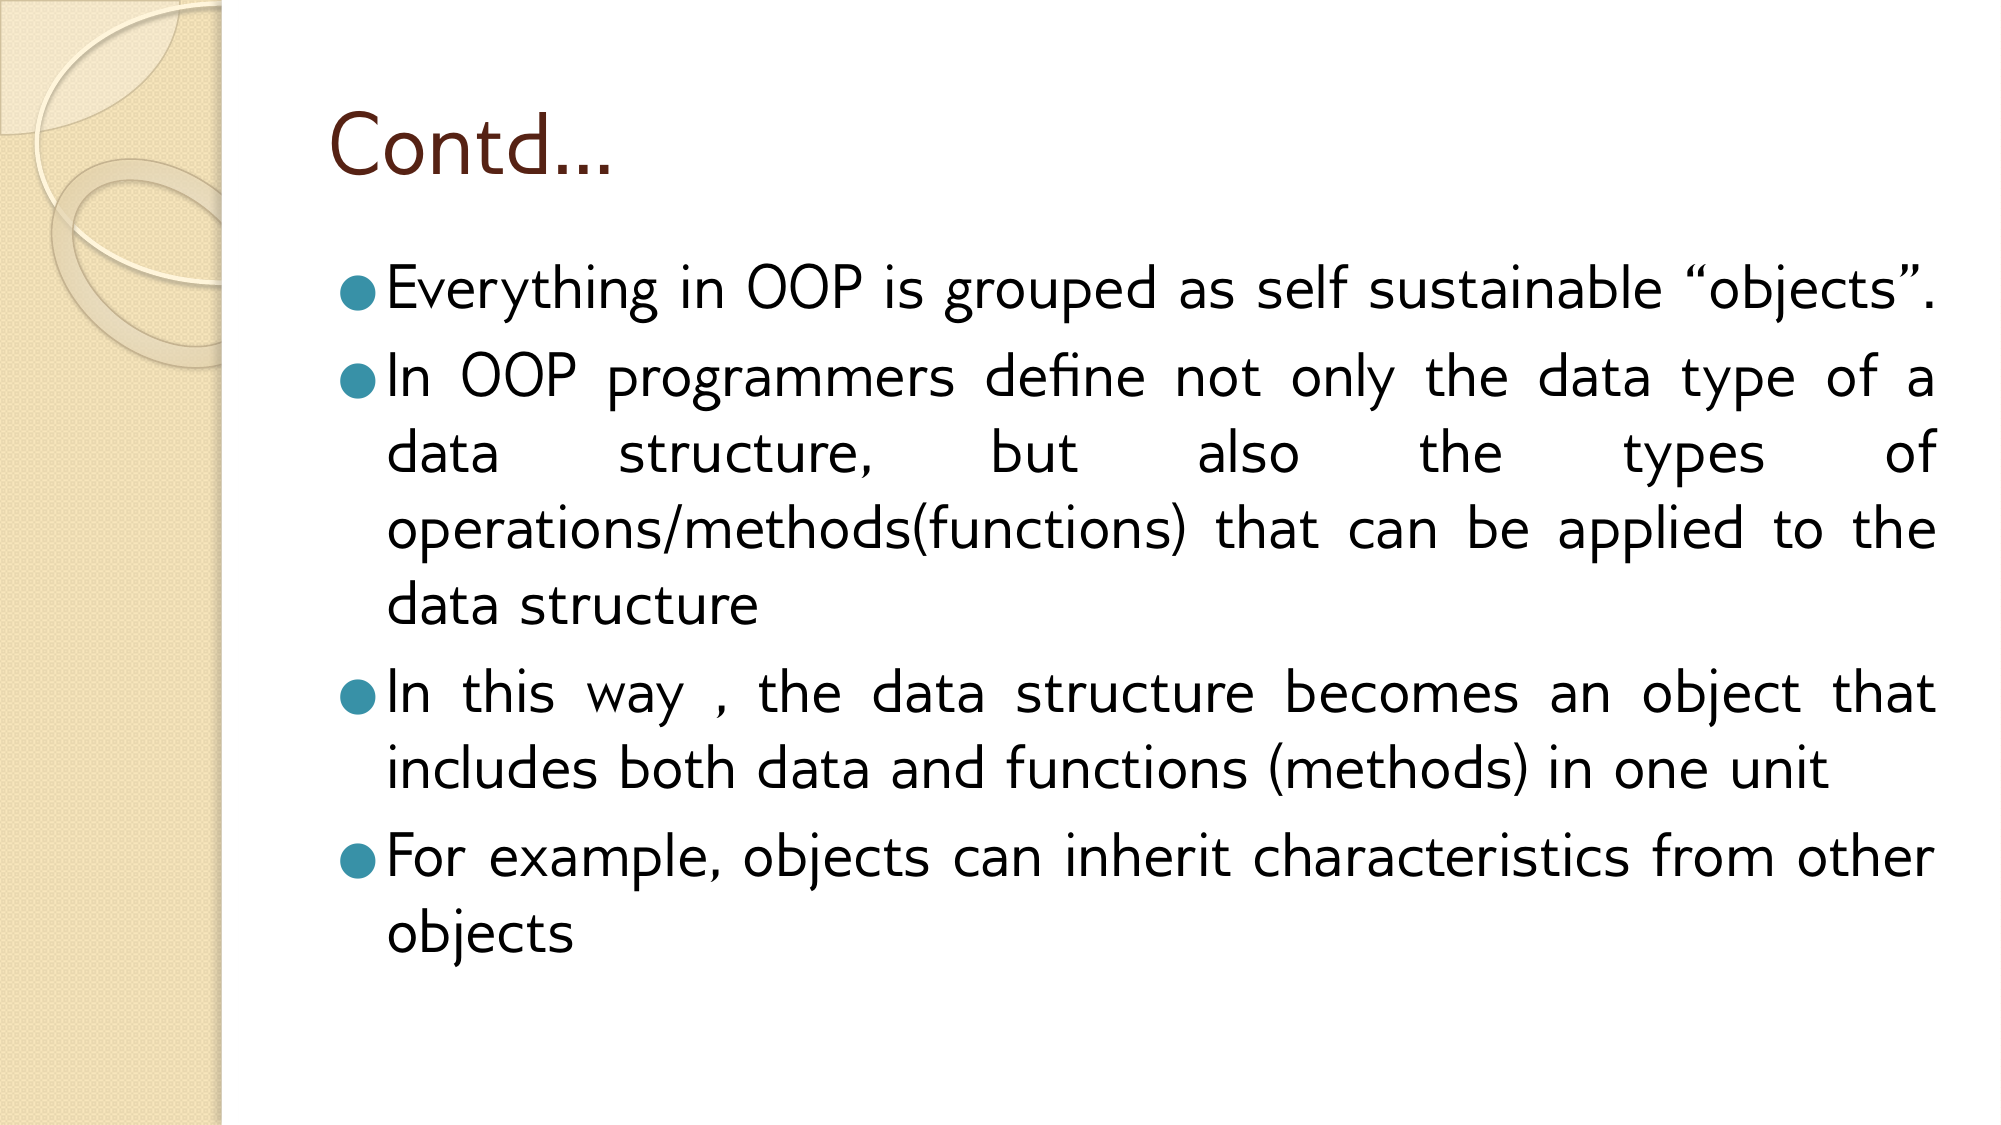

# Contd…
Everything in OOP is grouped as self sustainable “objects”.
In OOP programmers define not only the data type of a data structure, but also the types of operations/methods(functions) that can be applied to the data structure
In this way , the data structure becomes an object that includes both data and functions (methods) in one unit
For example, objects can inherit characteristics from other objects